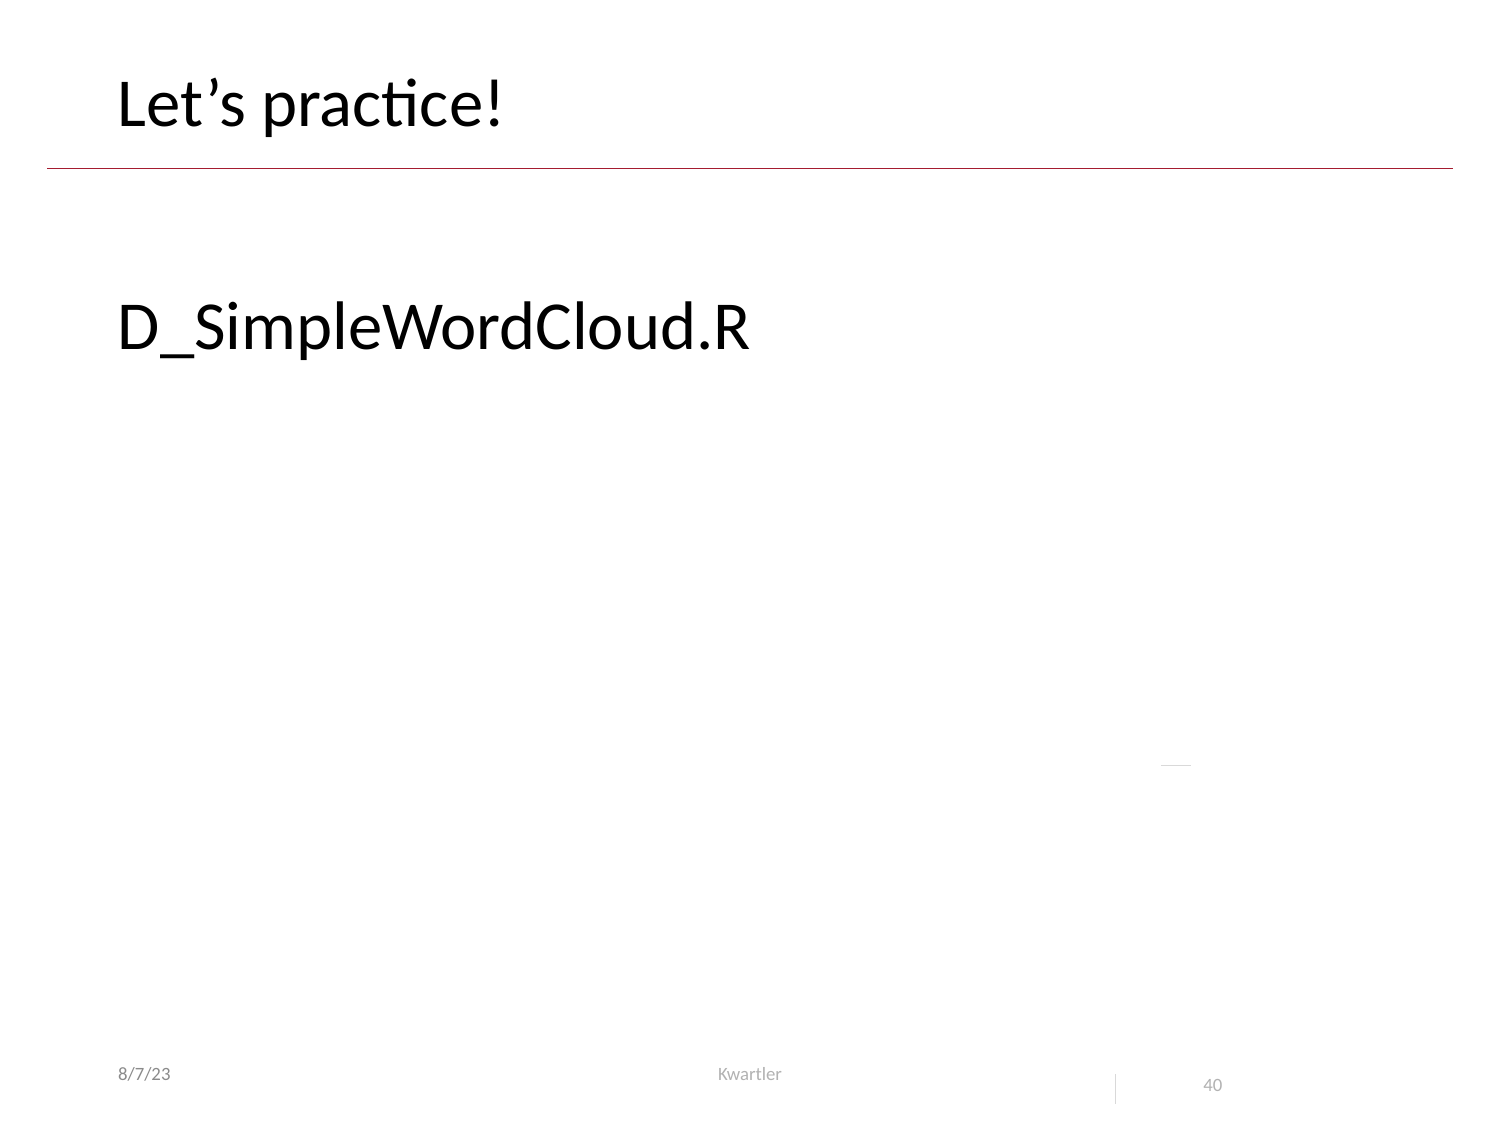

# Let’s practice!
D_SimpleWordCloud.R
8/7/23
Kwartler
40